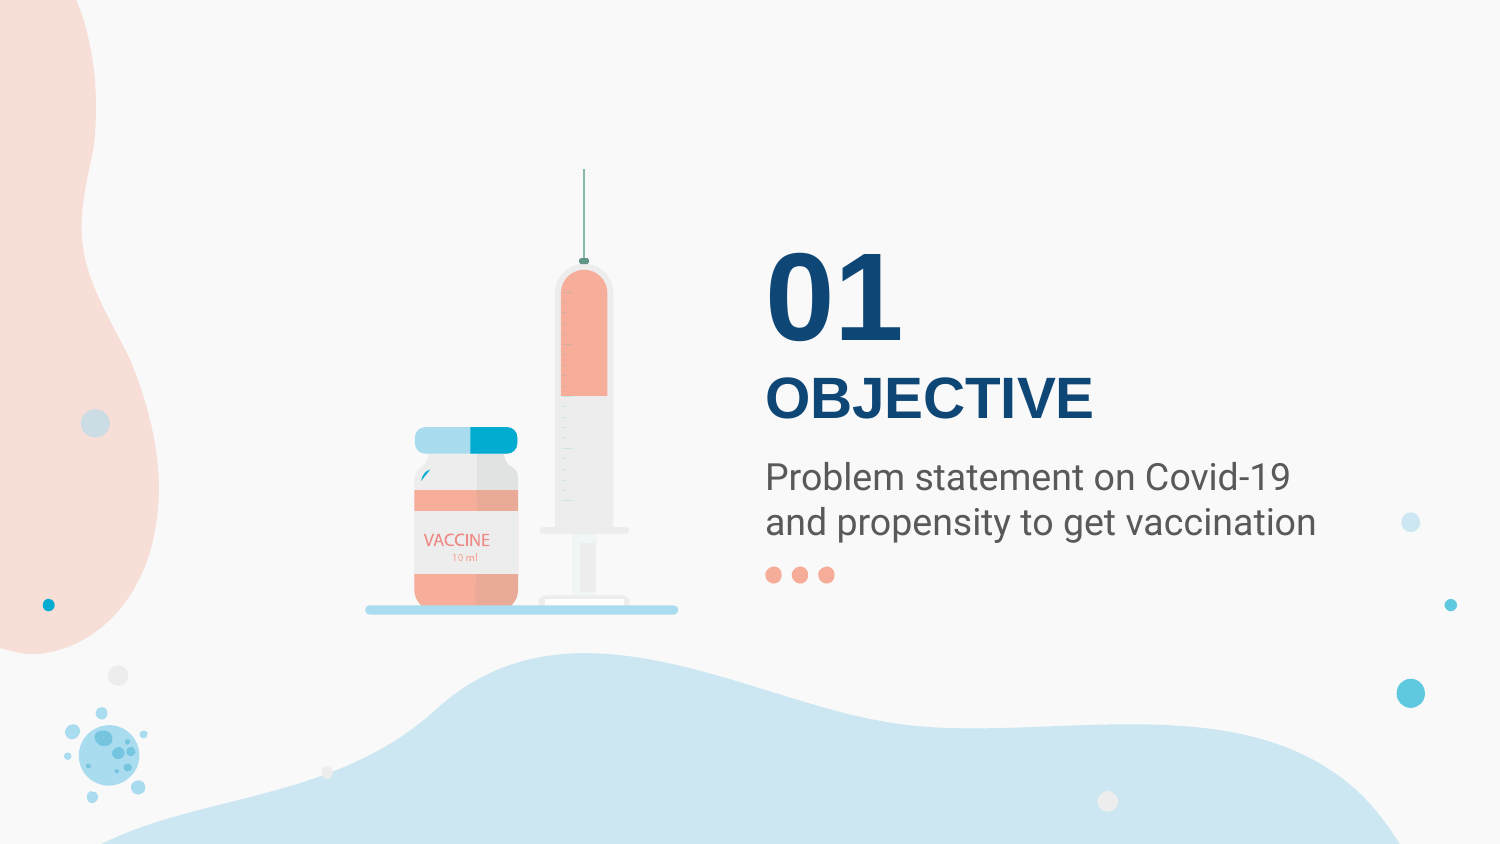

01
# OBJECTIVE
Problem statement on Covid-19 and propensity to get vaccination